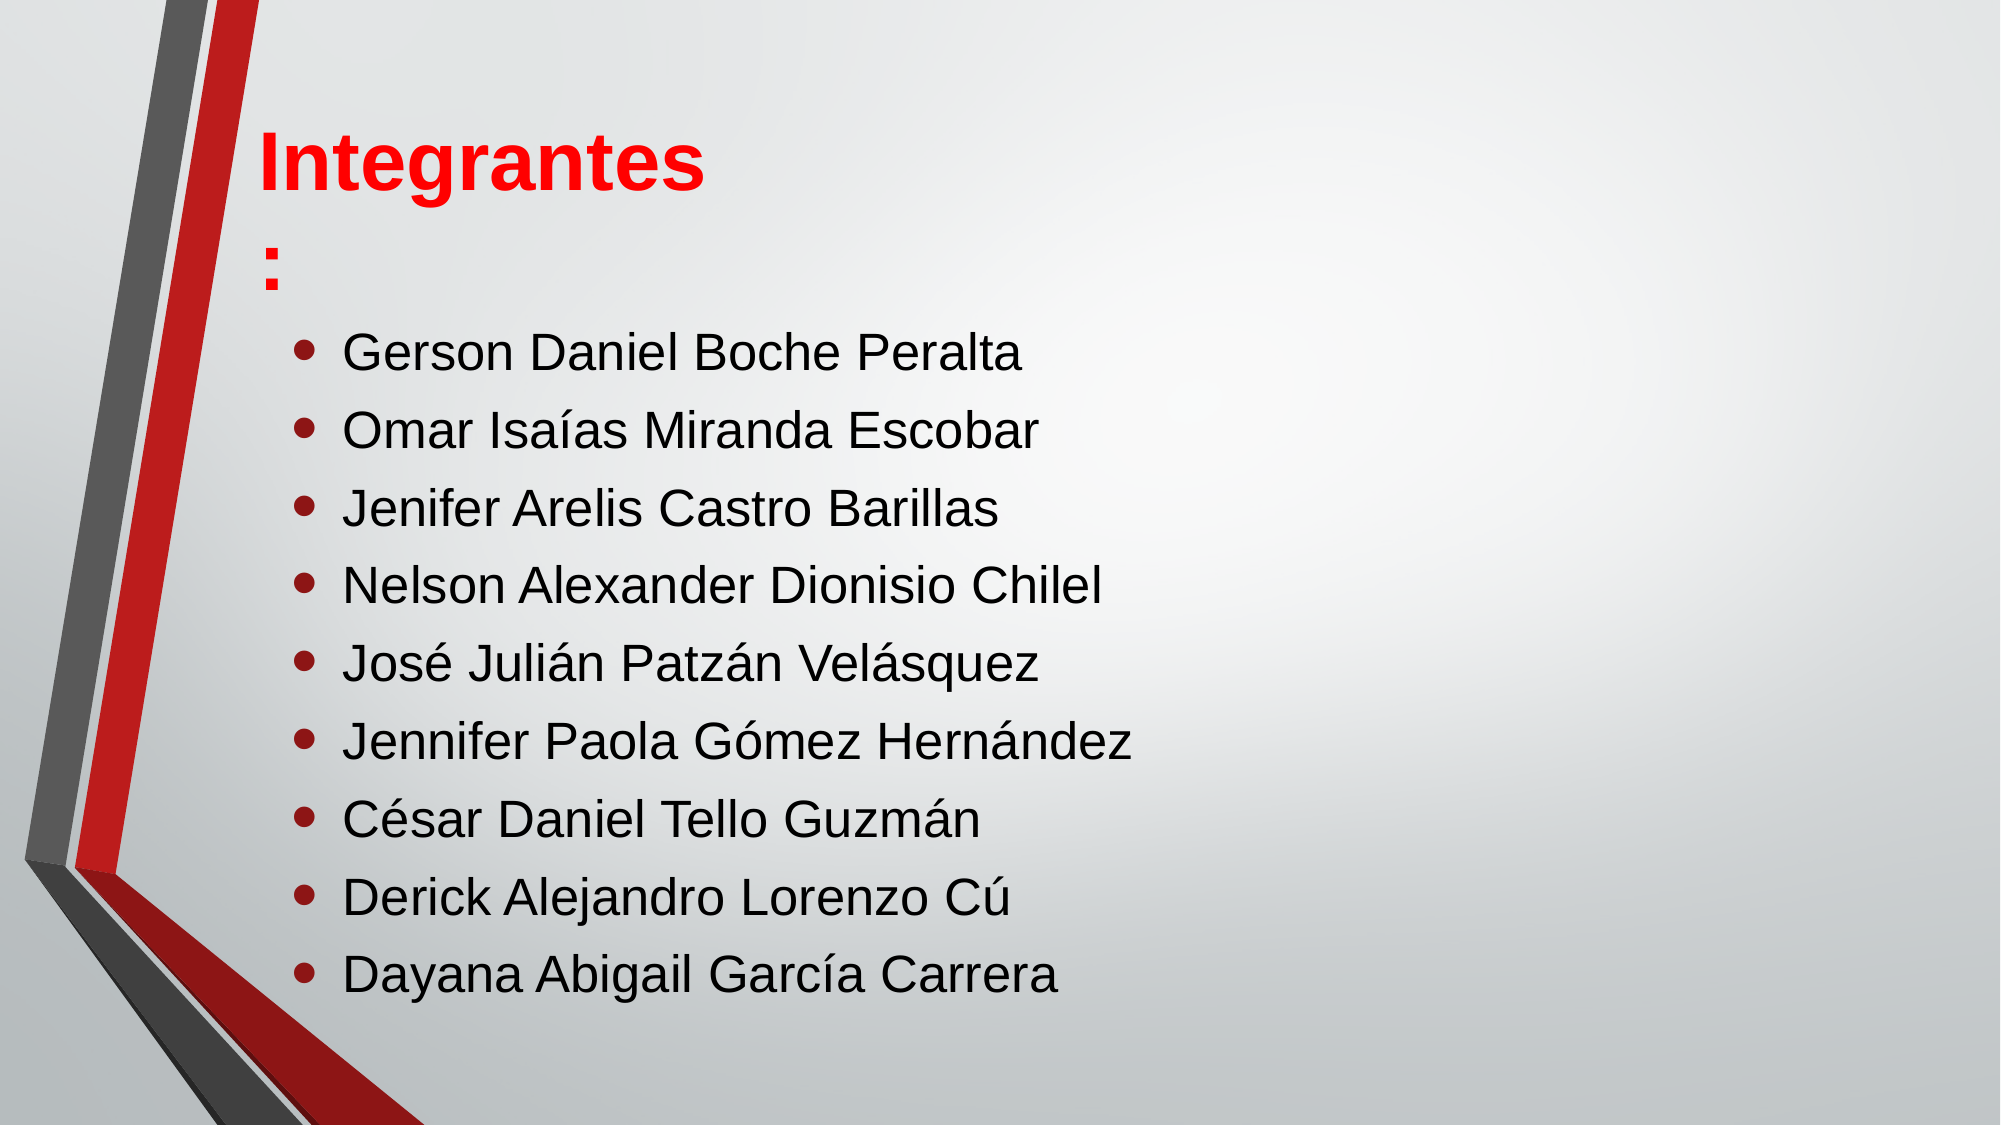

# Integrantes:
Gerson Daniel Boche Peralta
Omar Isaías Miranda Escobar
Jenifer Arelis Castro Barillas
Nelson Alexander Dionisio Chilel
José Julián Patzán Velásquez
Jennifer Paola Gómez Hernández
César Daniel Tello Guzmán
Derick Alejandro Lorenzo Cú
Dayana Abigail García Carrera